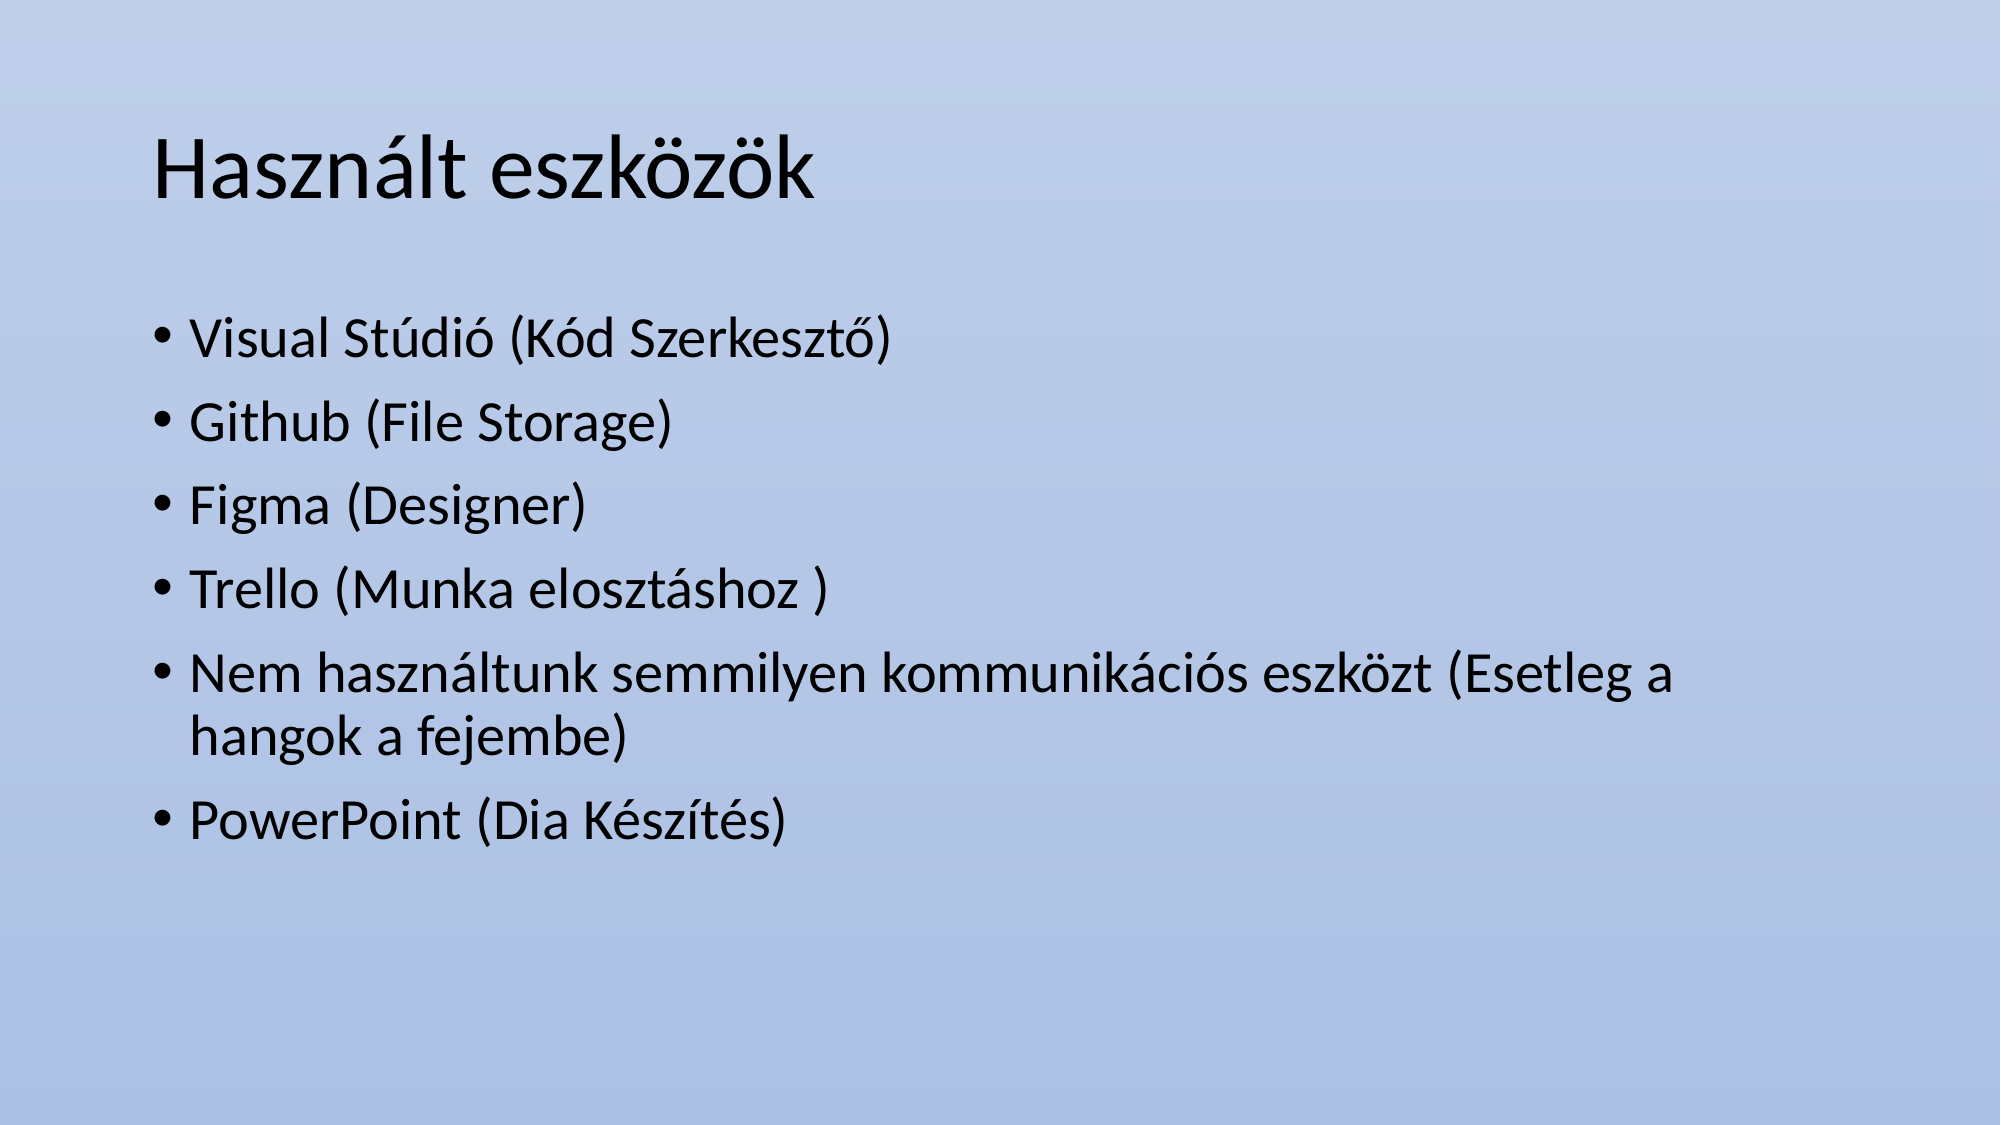

# Használt eszközök
Visual Stúdió (Kód Szerkesztő)
Github (File Storage)
Figma (Designer)
Trello (Munka elosztáshoz )
Nem használtunk semmilyen kommunikációs eszközt (Esetleg a hangok a fejembe)
PowerPoint (Dia Készítés)